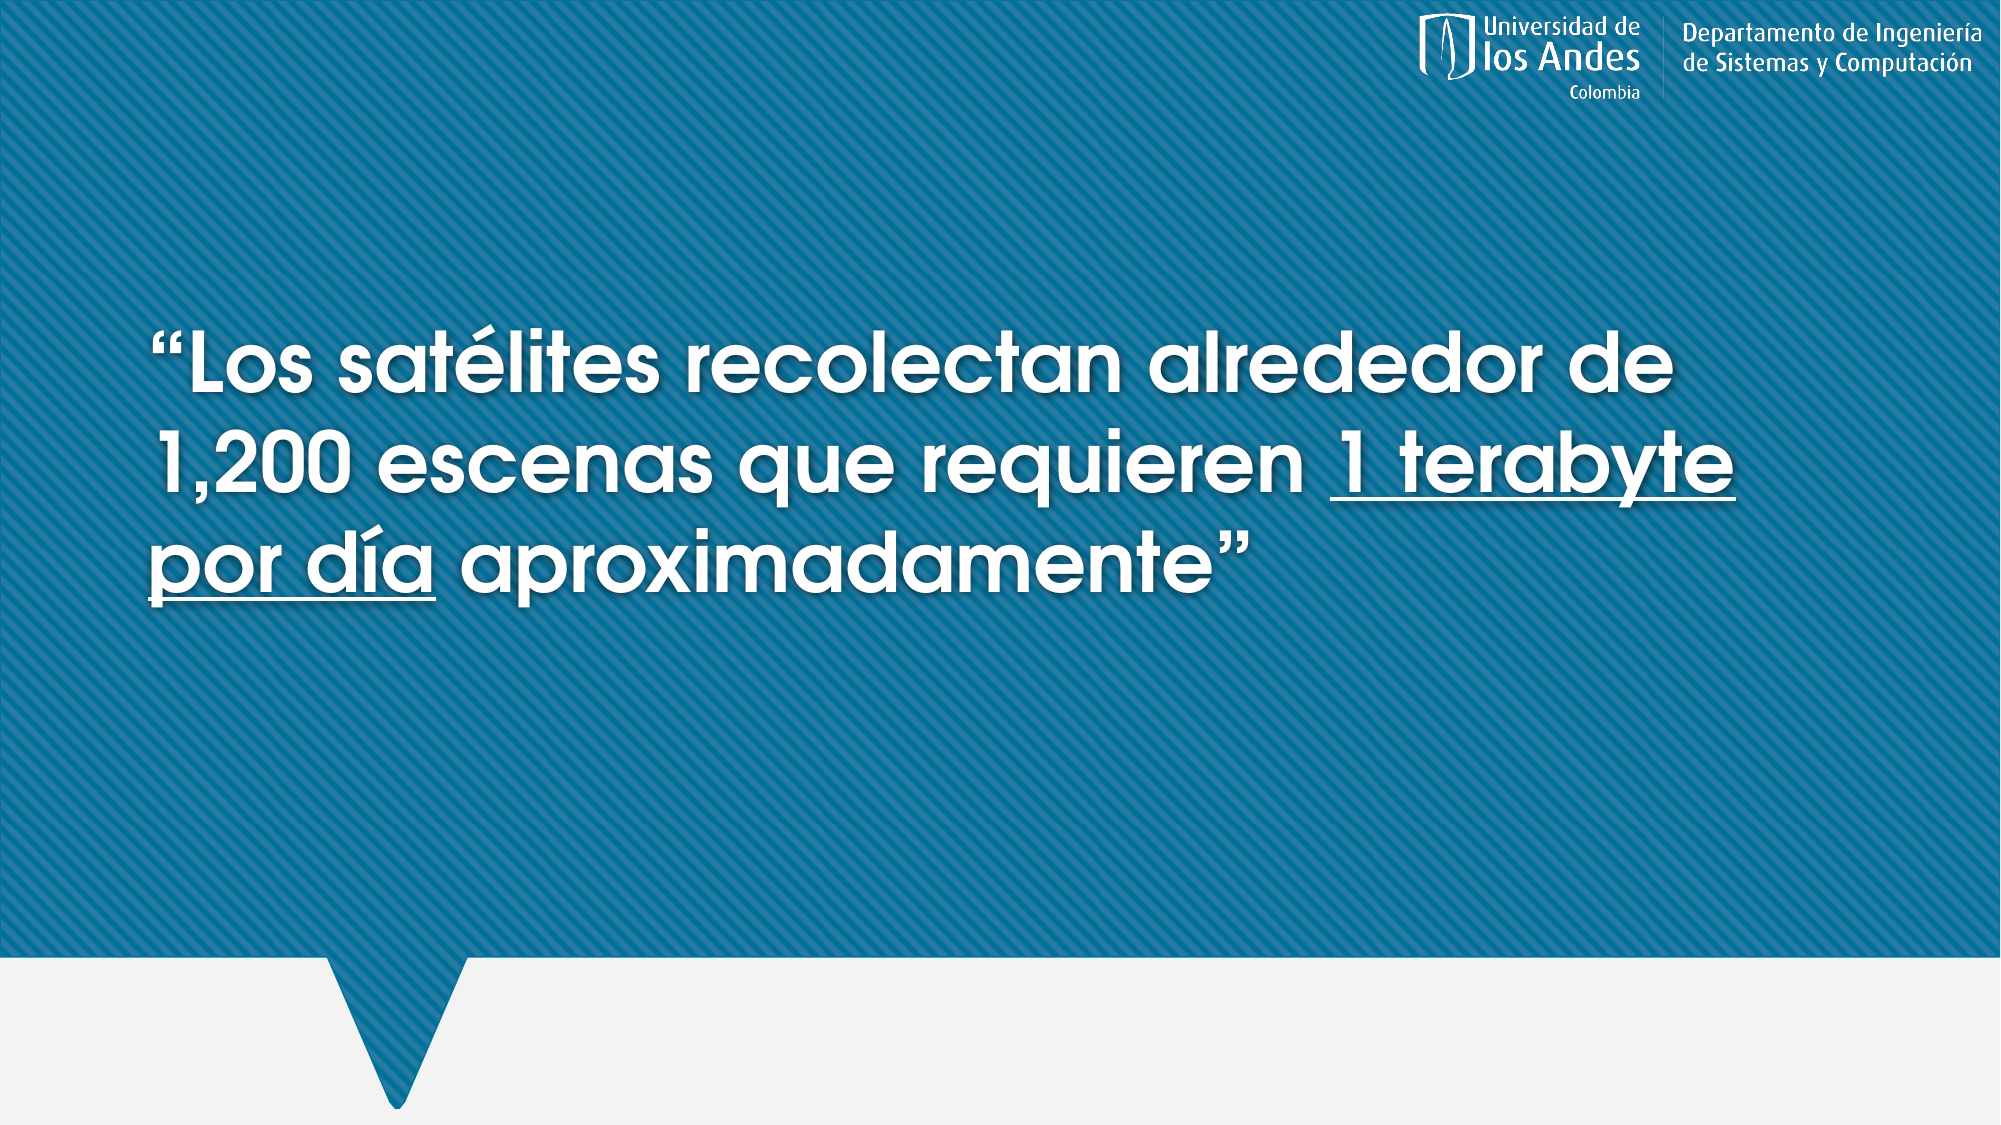

# “Los satélites recolectan alrededor de 1,200 escenas que requieren 1 terabyte por día aproximadamente”